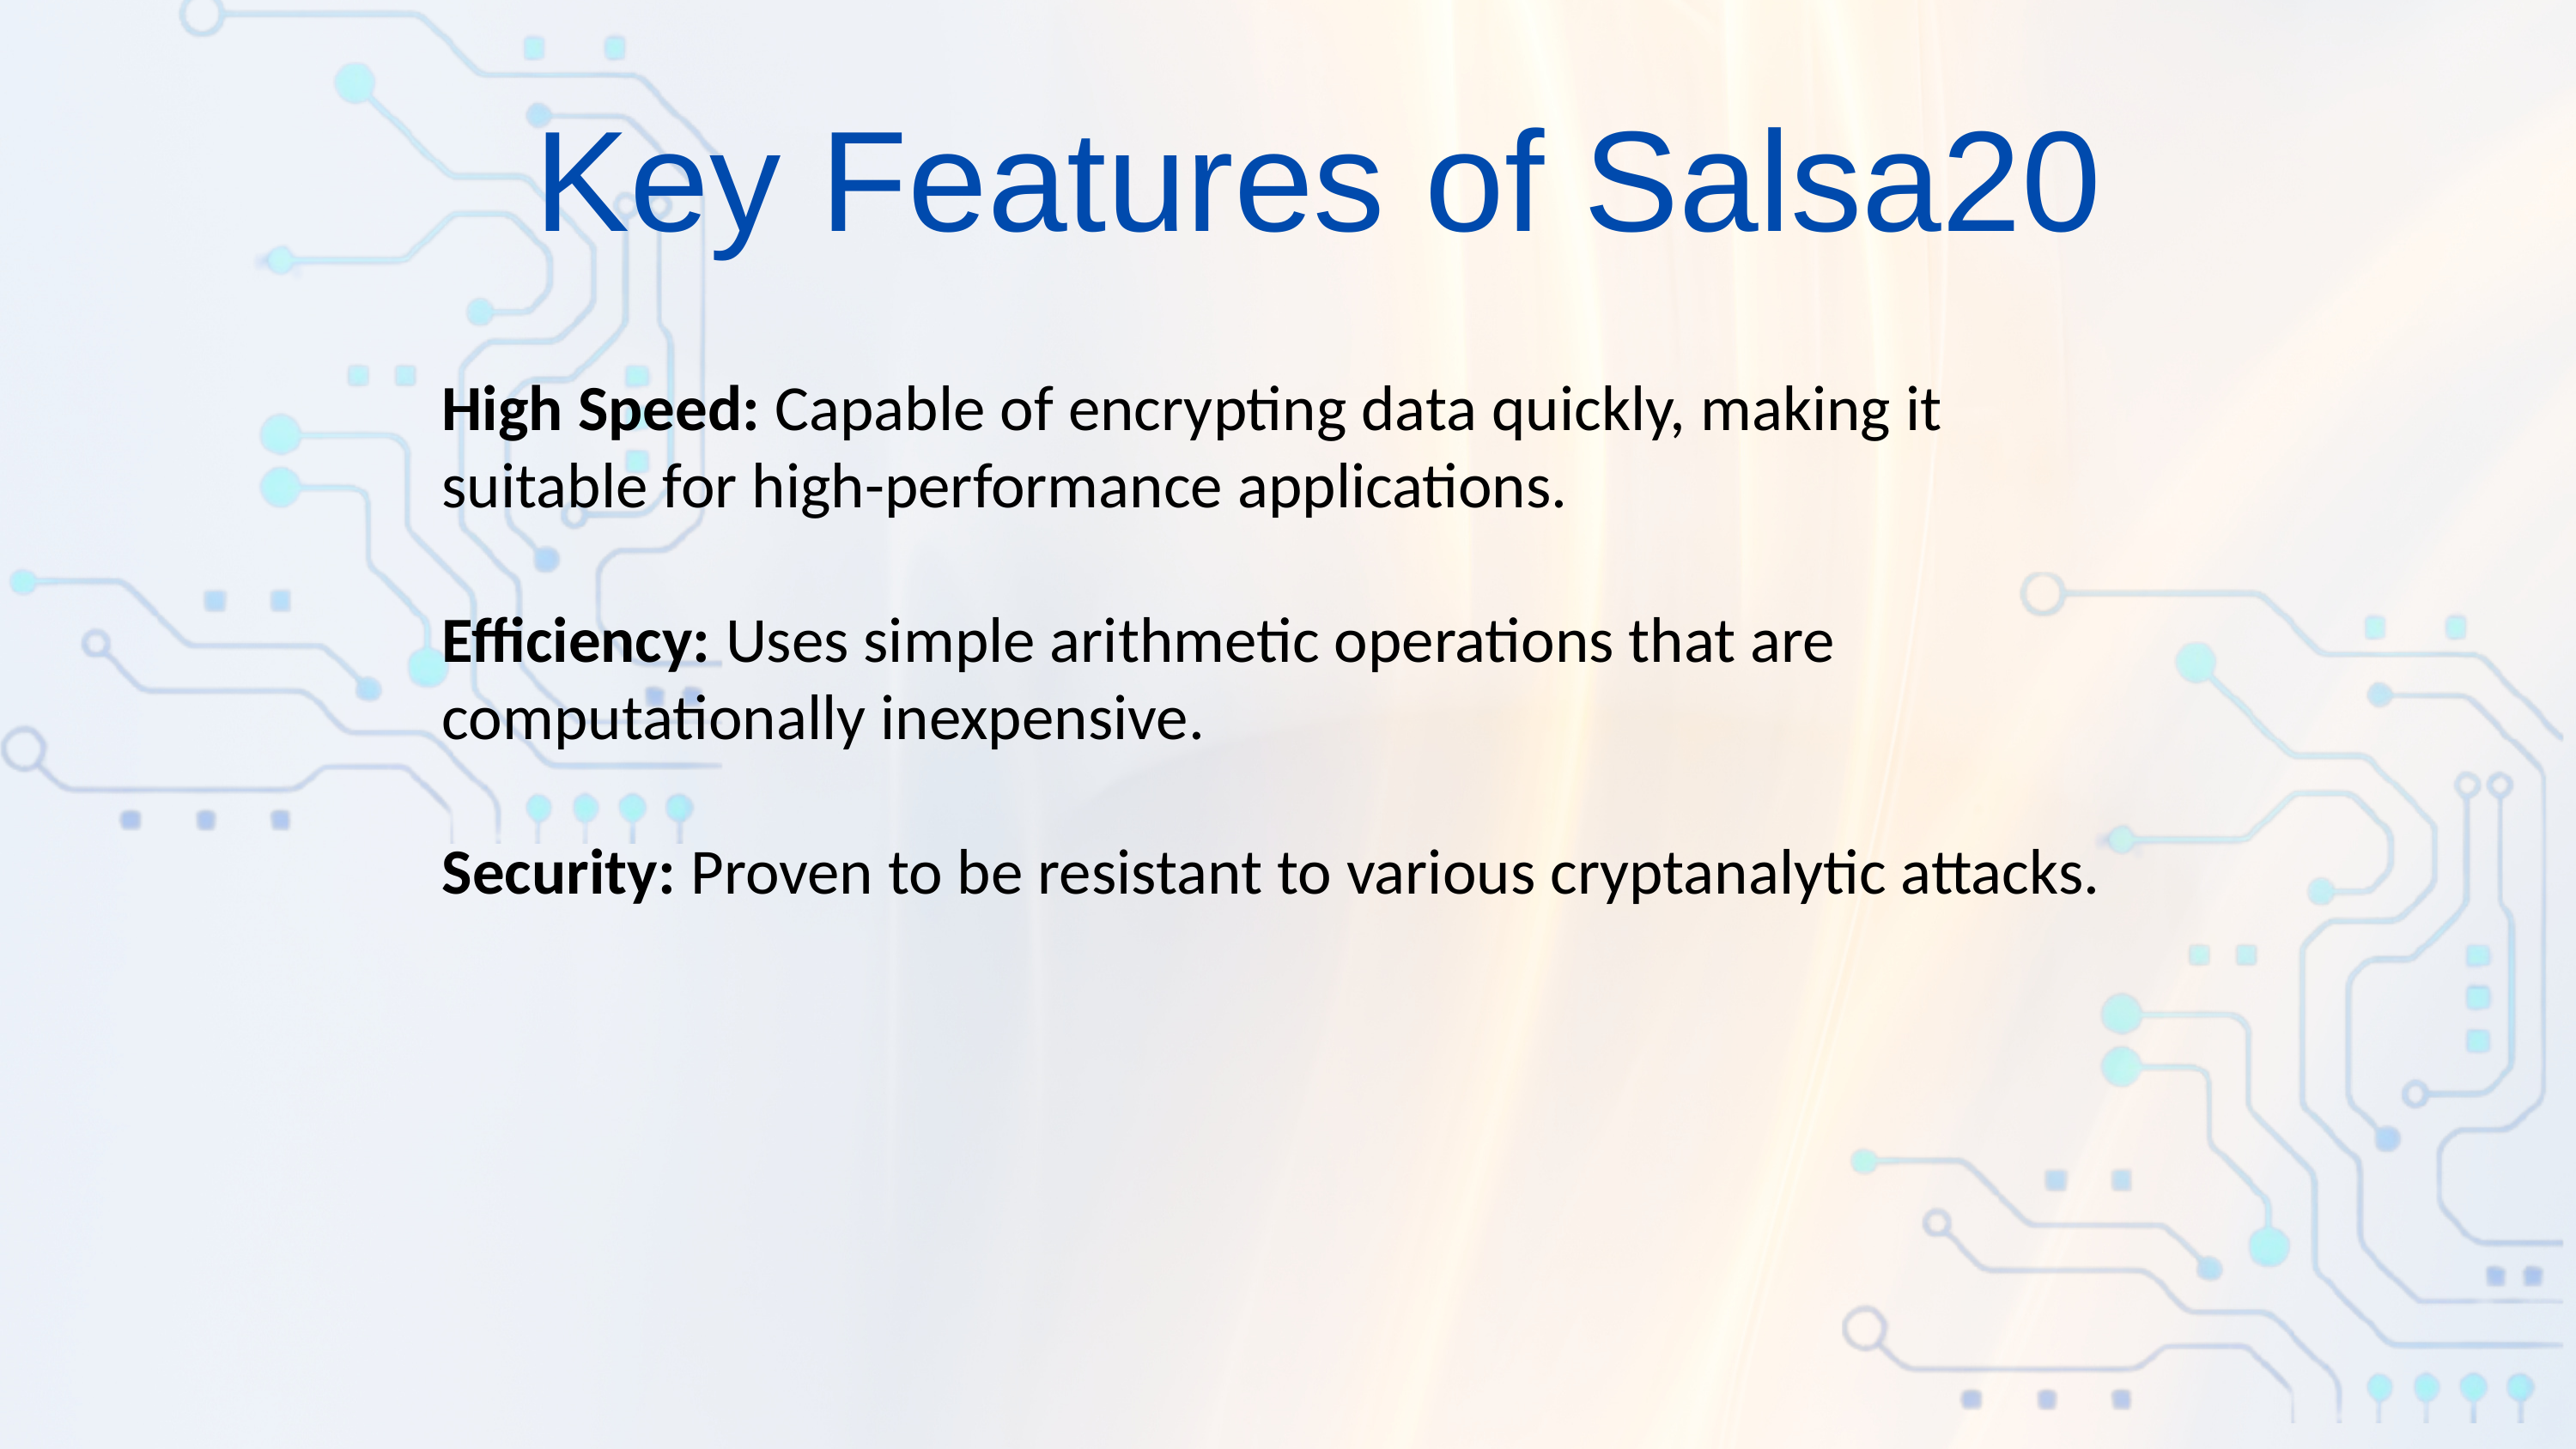

Key Features of Salsa20
High Speed: Capable of encrypting data quickly, making it suitable for high-performance applications.
Efficiency: Uses simple arithmetic operations that are computationally inexpensive.
Security: Proven to be resistant to various cryptanalytic attacks.